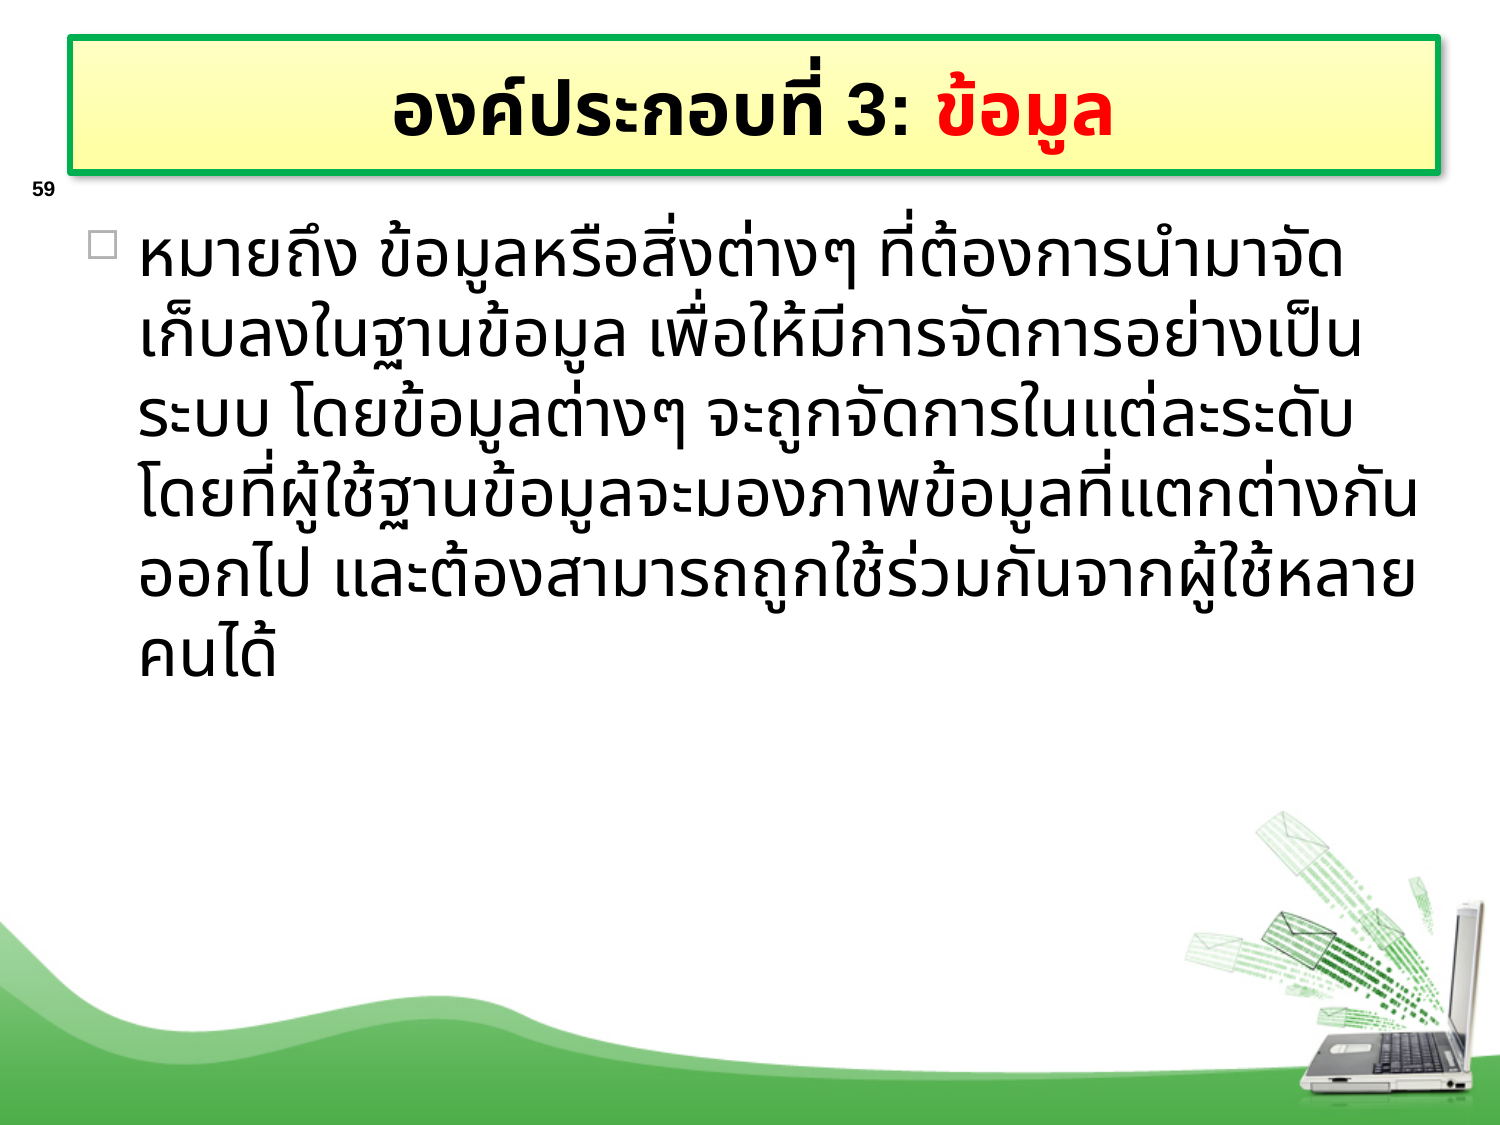

# องค์ประกอบที่ 3: ข้อมูล
59
หมายถึง ข้อมูลหรือสิ่งต่างๆ ที่ต้องการนำมาจัดเก็บลงในฐานข้อมูล เพื่อให้มีการจัดการอย่างเป็นระบบ โดยข้อมูลต่างๆ จะถูกจัดการในแต่ละระดับ โดยที่ผู้ใช้ฐานข้อมูลจะมองภาพข้อมูลที่แตกต่างกันออกไป และต้องสามารถถูกใช้ร่วมกันจากผู้ใช้หลายคนได้